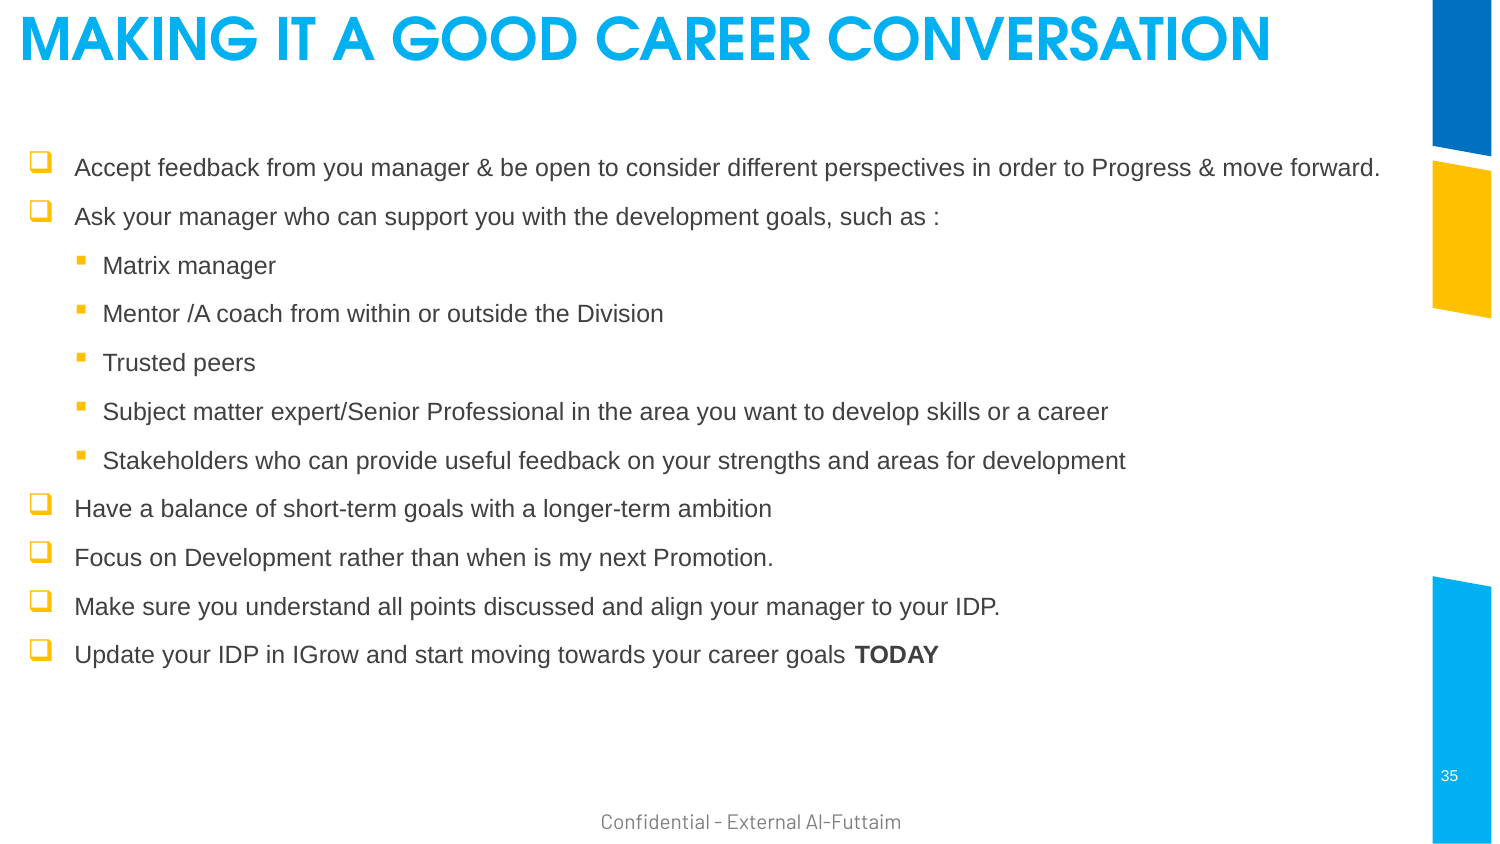

Making it a GOOD Career Conversation
Accept feedback from you manager & be open to consider different perspectives in order to Progress & move forward.
Ask your manager who can support you with the development goals, such as :
Matrix manager
Mentor /A coach from within or outside the Division
Trusted peers
Subject matter expert/Senior Professional in the area you want to develop skills or a career
Stakeholders who can provide useful feedback on your strengths and areas for development
Have a balance of short-term goals with a longer-term ambition
Focus on Development rather than when is my next Promotion.
Make sure you understand all points discussed and align your manager to your IDP.
Update your IDP in IGrow and start moving towards your career goals TODAY

35